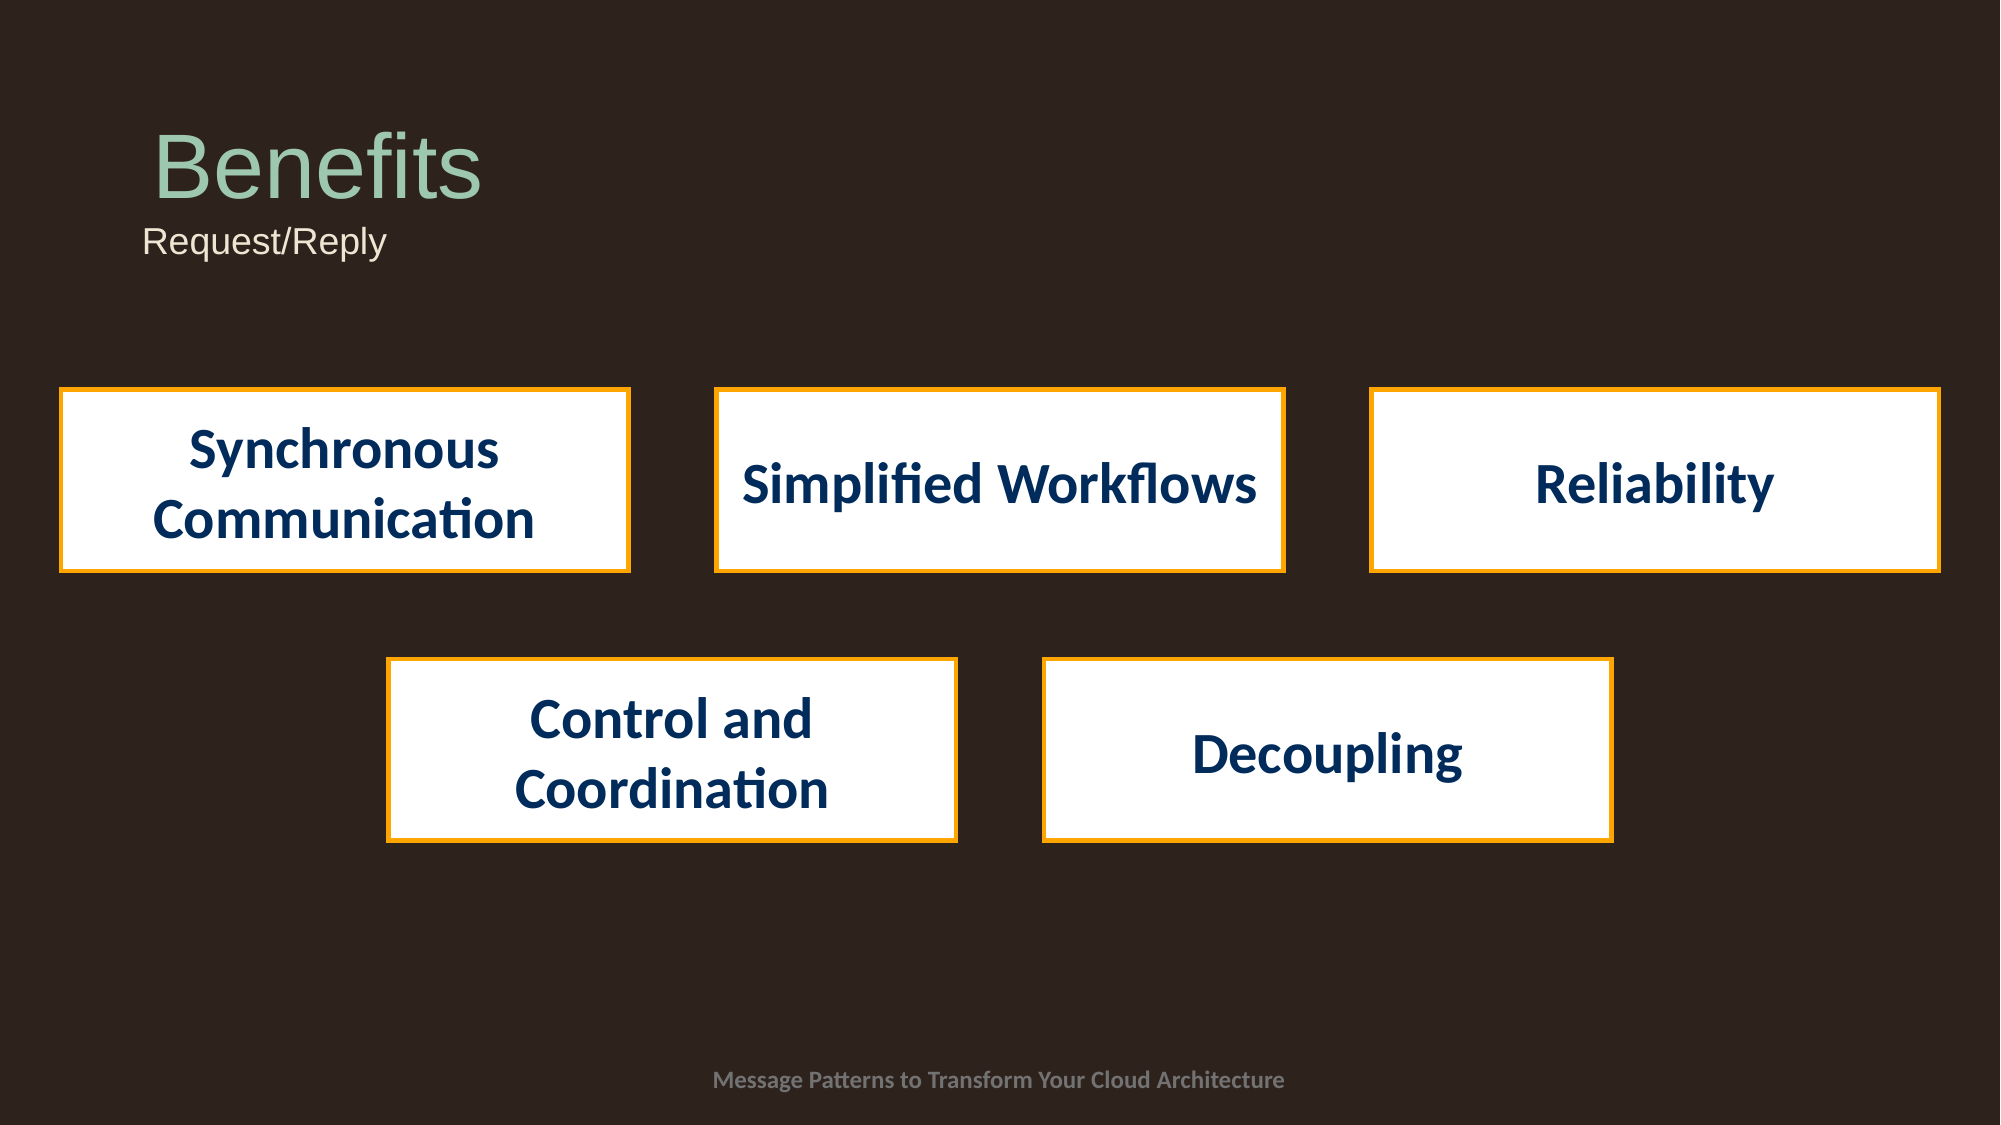

# Benefits
Request/Reply
Synchronous Communication
Simplified Workflows
Reliability
Control and Coordination
Decoupling